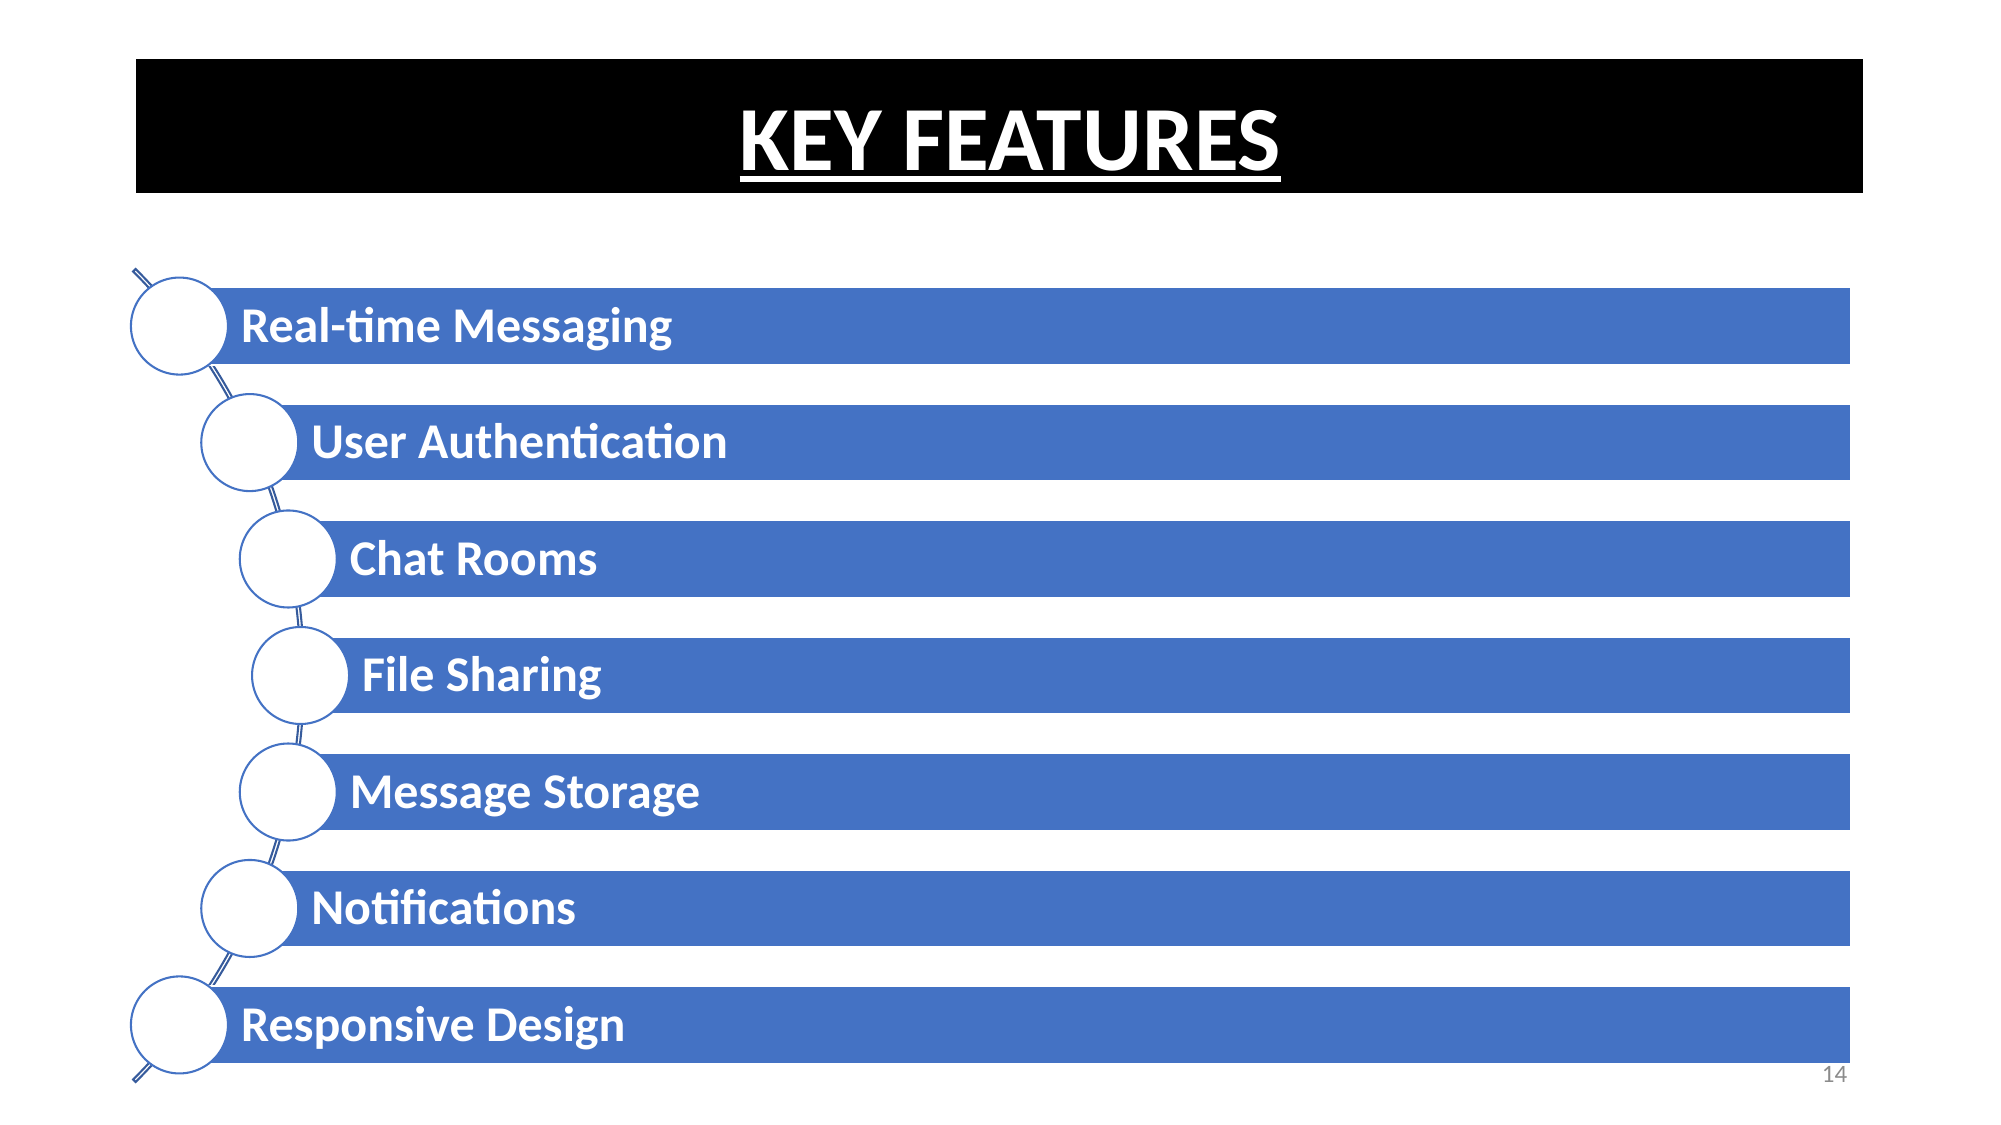

# KEY FEATURES
Real-time Messaging
User Authentication
Chat Rooms
File Sharing
Message Storage
Notifications
Responsive Design
14